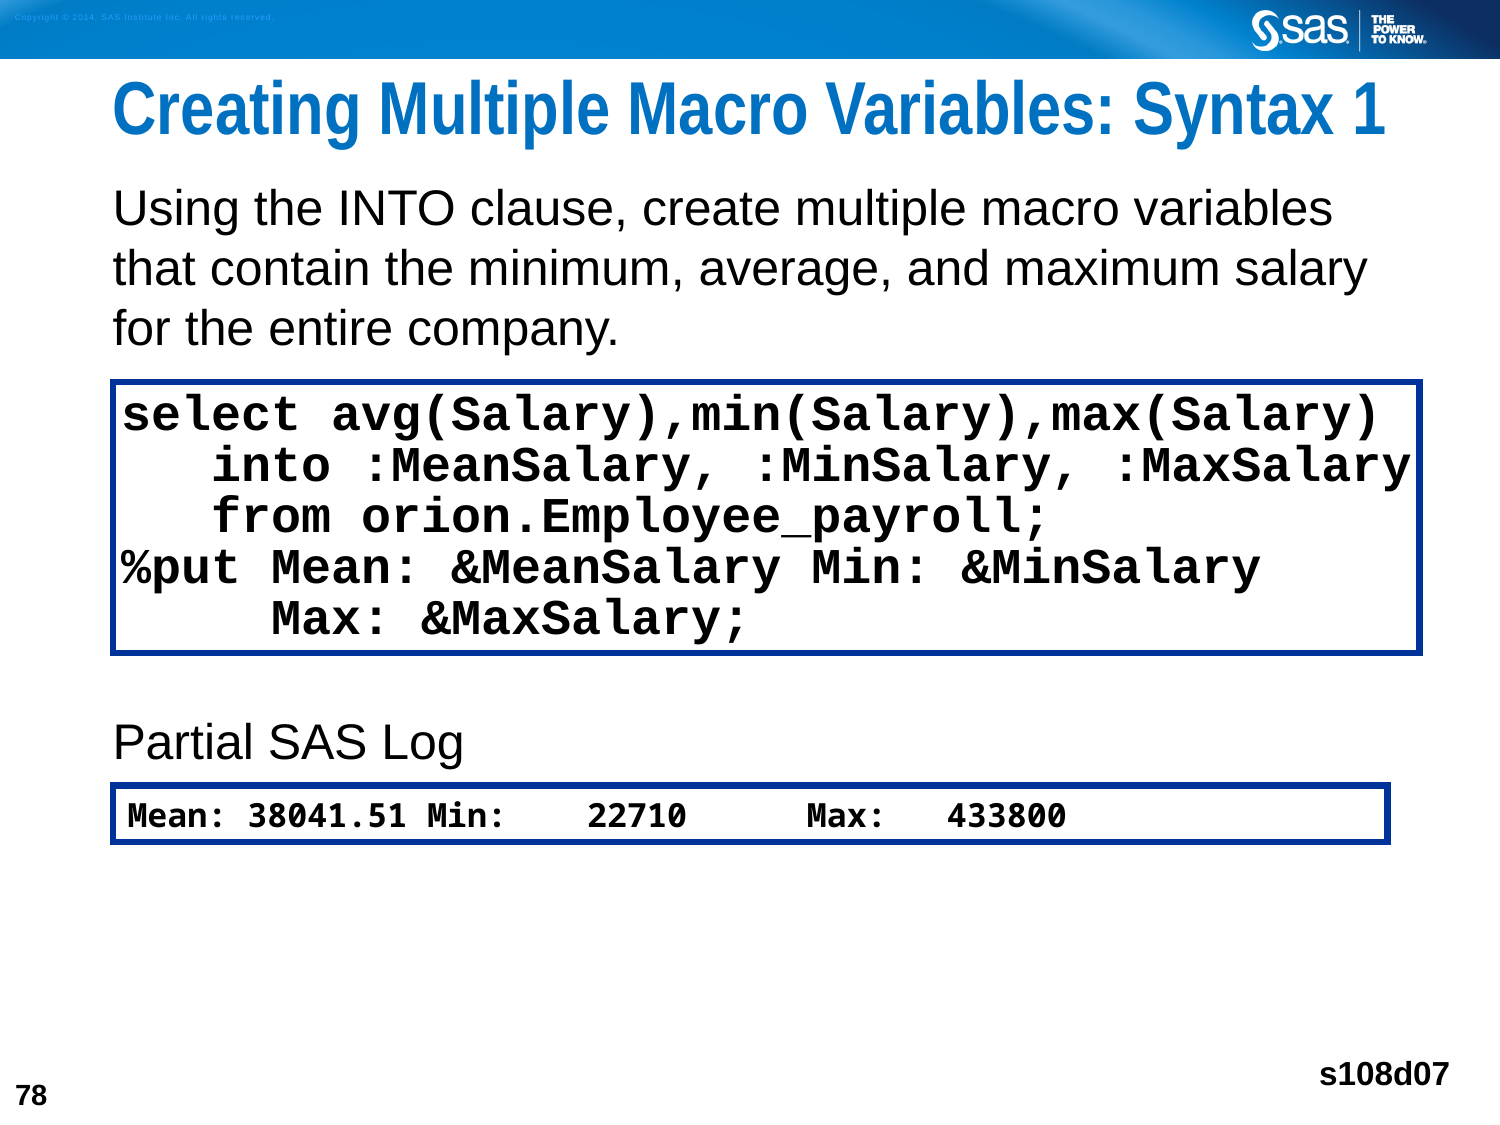

# Creating Multiple Macro Variables: Syntax 1
Using the INTO clause, create multiple macro variables that contain the minimum, average, and maximum salary for the entire company.

Partial SAS Log
select avg(Salary),min(Salary),max(Salary)
   into :MeanSalary, :MinSalary, :MaxSalary
   from orion.Employee_payroll;
%put Mean: &MeanSalary Min: &MinSalary
     Max: &MaxSalary;

Mean: 38041.51 Min:    22710      Max:   433800
s108d07